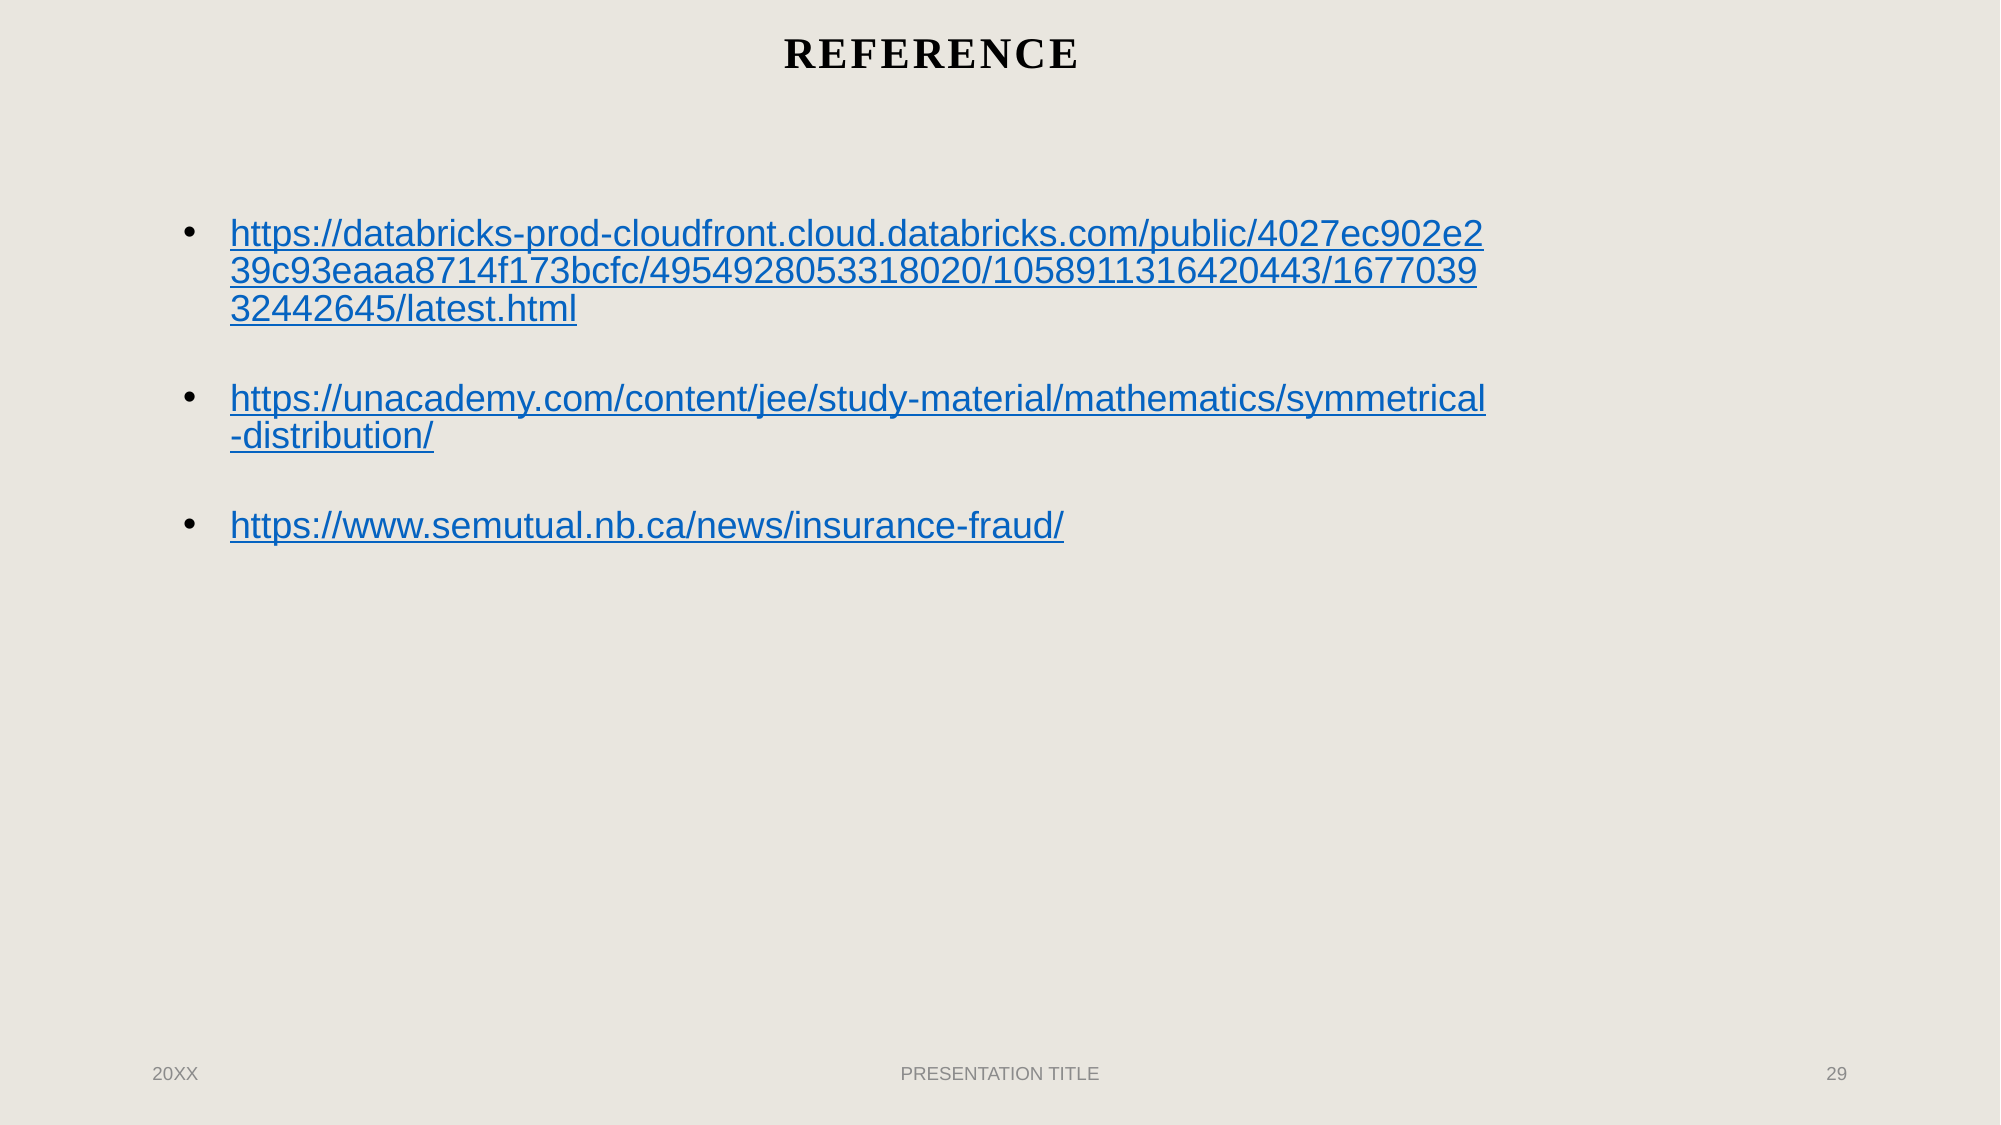

# Reference
https://databricks-prod-cloudfront.cloud.databricks.com/public/4027ec902e239c93eaaa8714f173bcfc/4954928053318020/1058911316420443/167703932442645/latest.html

https://unacademy.com/content/jee/study-material/mathematics/symmetrical-distribution/

https://www.semutual.nb.ca/news/insurance-fraud/

20XX
PRESENTATION TITLE
29